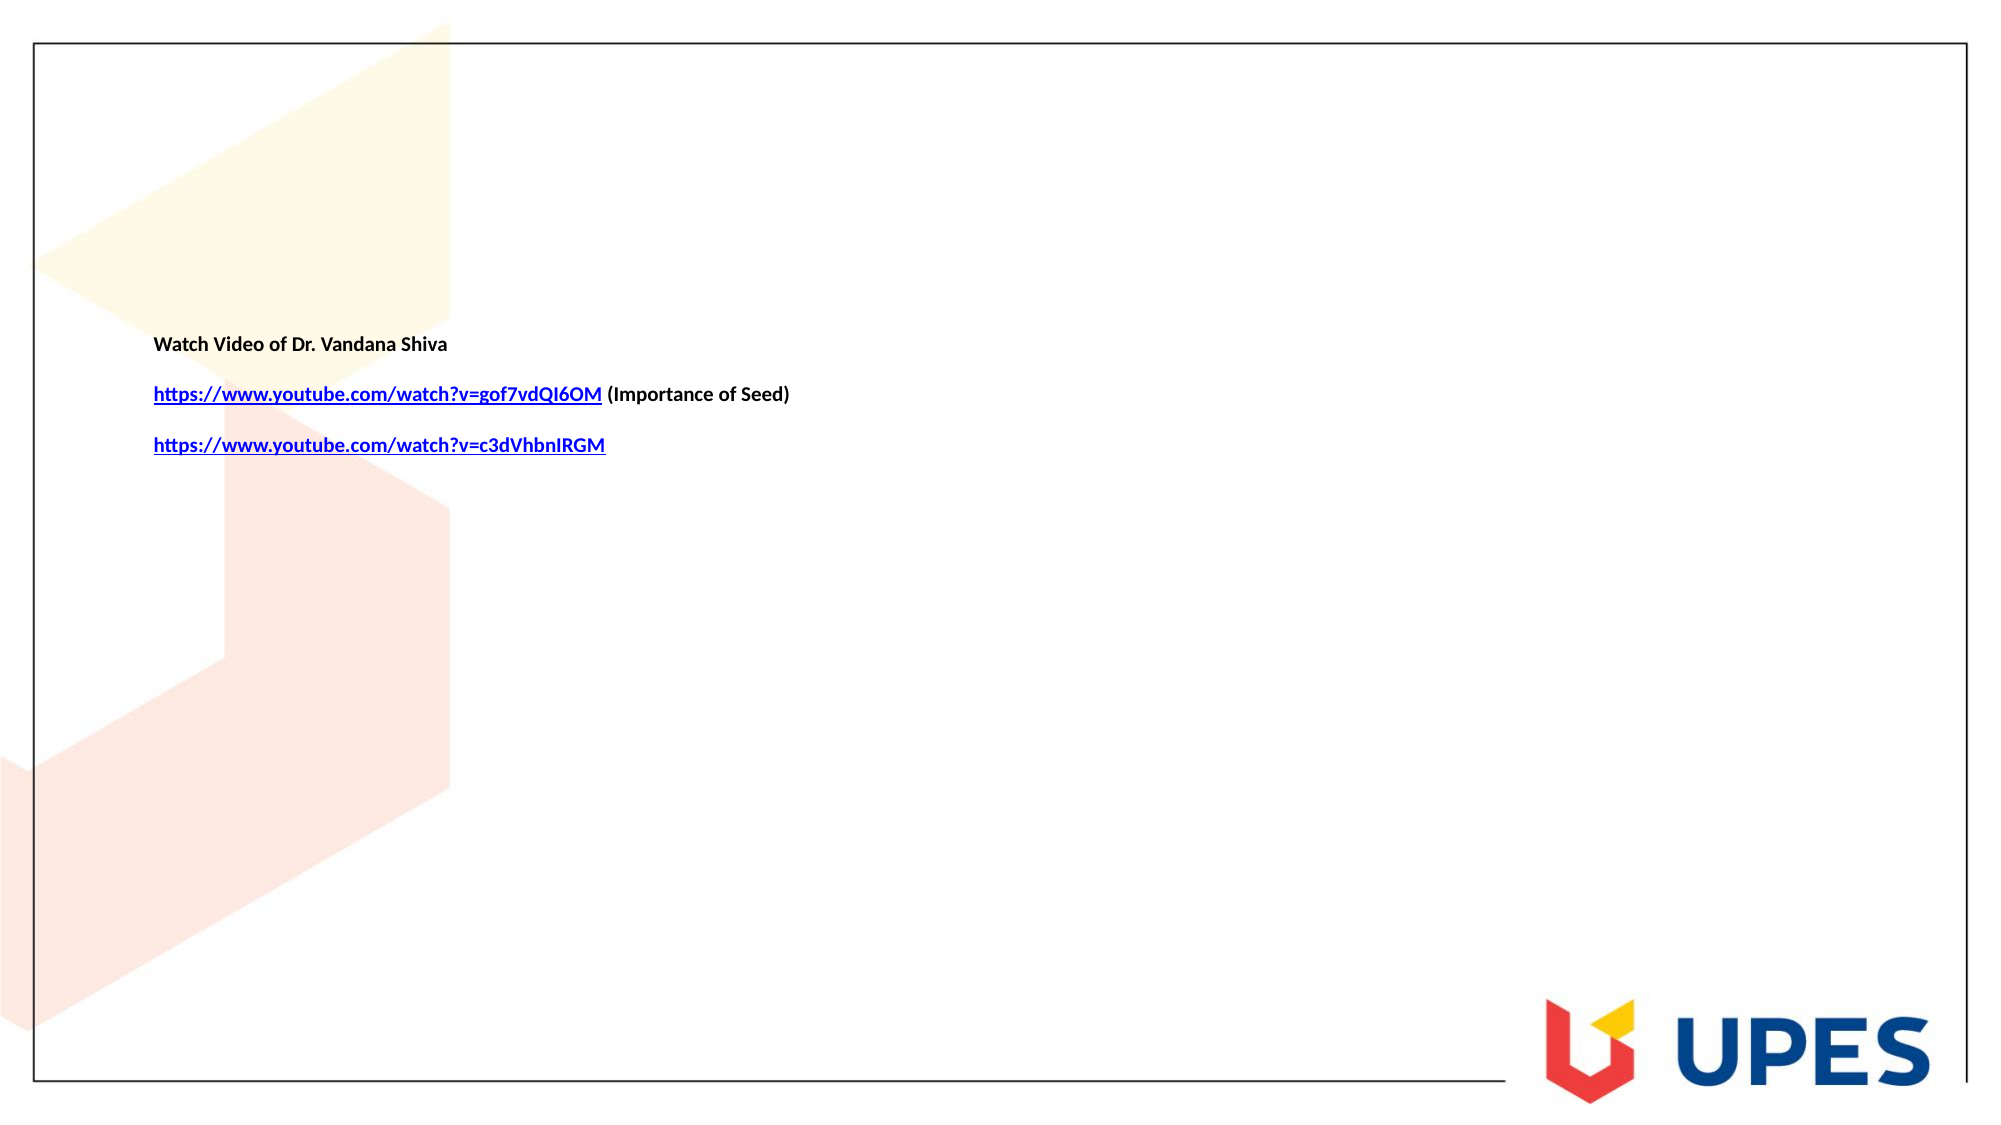

# Watch Video of Dr. Vandana Shiva https://www.youtube.com/watch?v=gof7vdQI6OM (Importance of Seed) https://www.youtube.com/watch?v=c3dVhbnIRGM